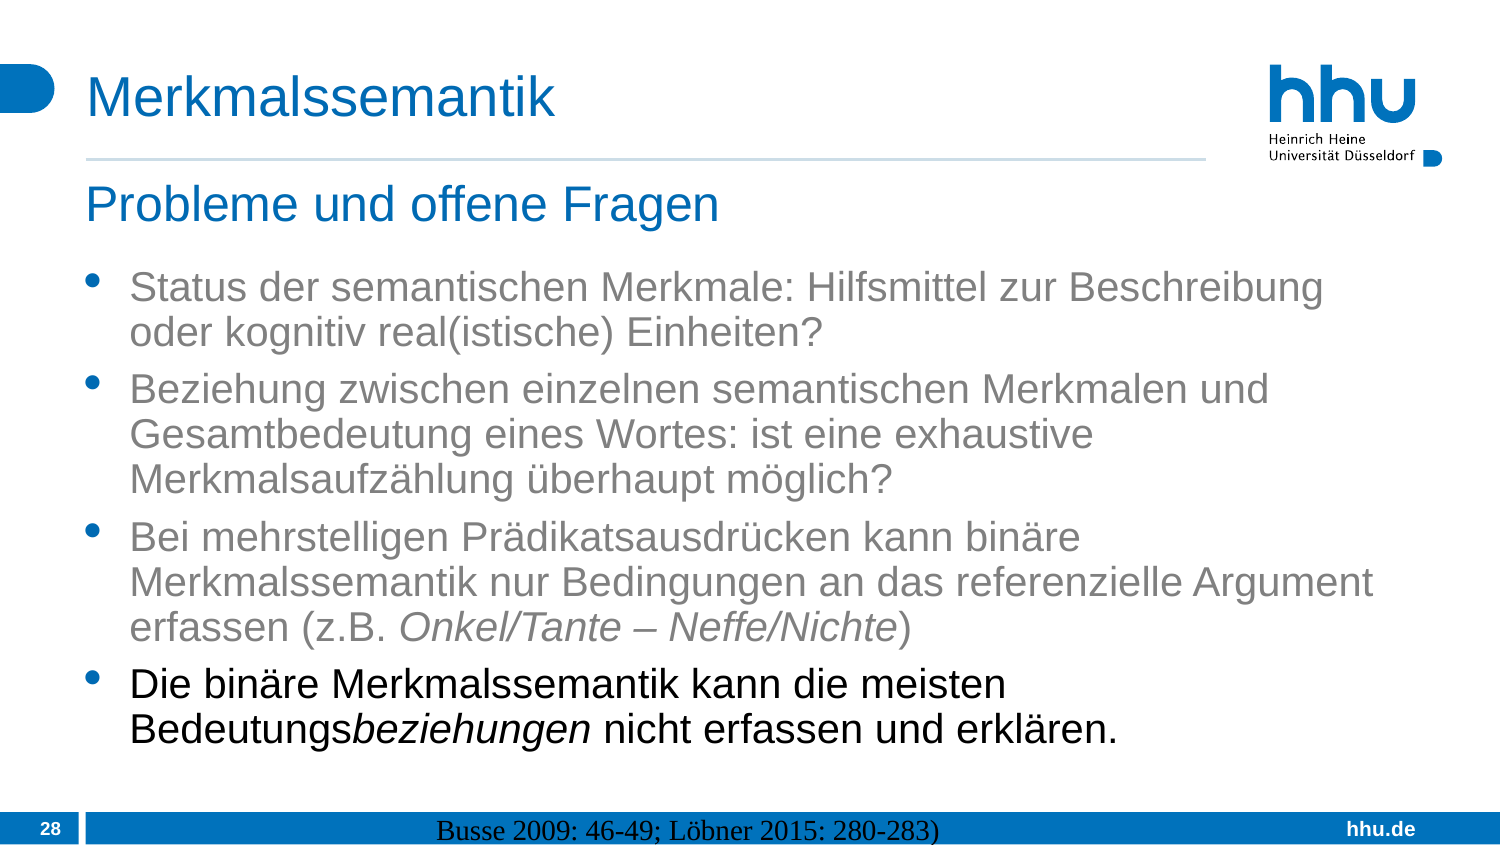

# Merkmalssemantik
Probleme und offene Fragen
Status der semantischen Merkmale: Hilfsmittel zur Beschreibung oder kognitiv real(istische) Einheiten?
Beziehung zwischen einzelnen semantischen Merkmalen und Gesamtbedeutung eines Wortes: ist eine exhaustive Merkmalsaufzählung überhaupt möglich?
Bei mehrstelligen Prädikatsausdrücken kann binäre Merkmalssemantik nur Bedingungen an das referenzielle Argument erfassen (z.B. Onkel/Tante – Neffe/Nichte)
Die binäre Merkmalssemantik kann die meisten Bedeutungsbeziehungen nicht erfassen und erklären.

28
Busse 2009: 46-49; Löbner 2015: 280-283)